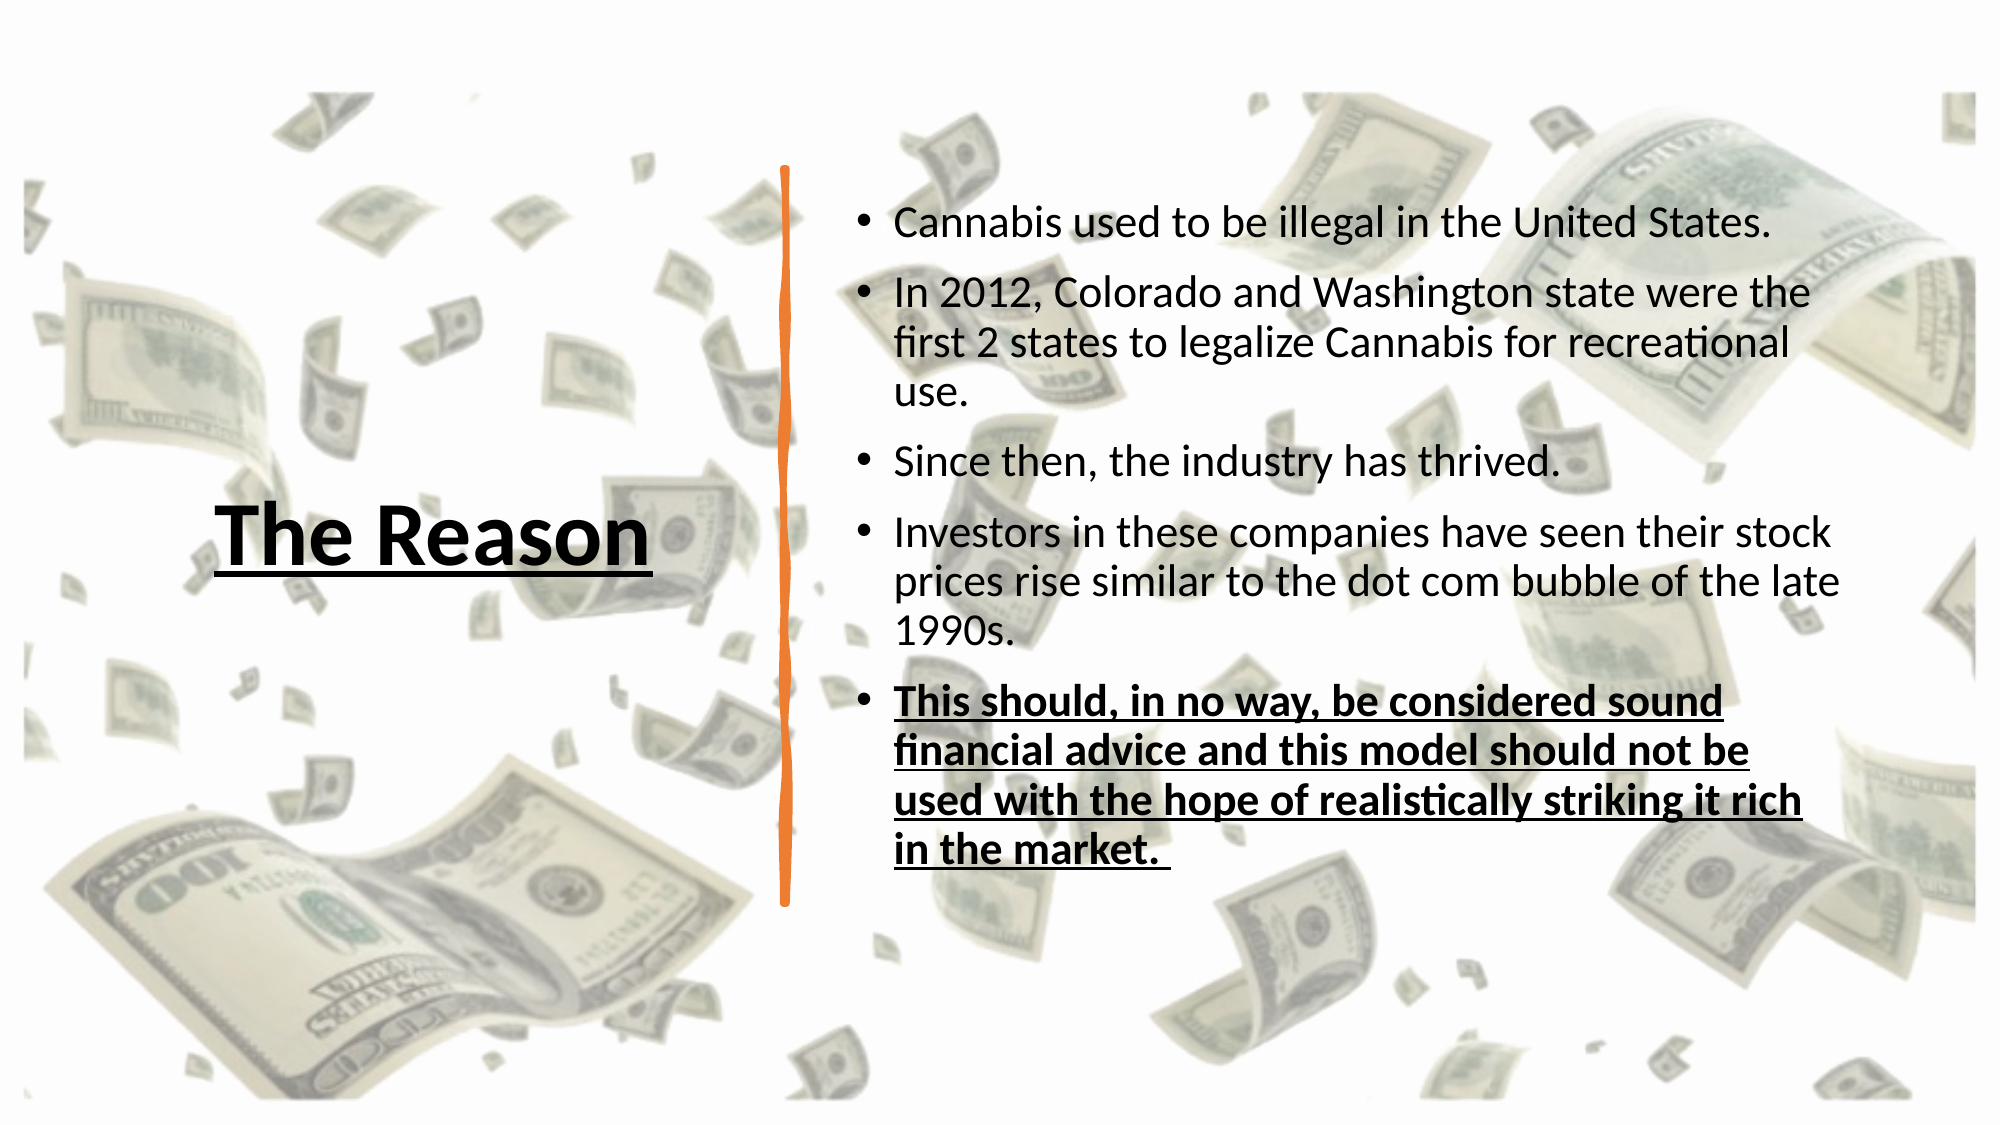

# The Reason
Cannabis used to be illegal in the United States.
In 2012, Colorado and Washington state were the first 2 states to legalize Cannabis for recreational use.
Since then, the industry has thrived.
Investors in these companies have seen their stock prices rise similar to the dot com bubble of the late 1990s.
This should, in no way, be considered sound financial advice and this model should not be used with the hope of realistically striking it rich in the market.